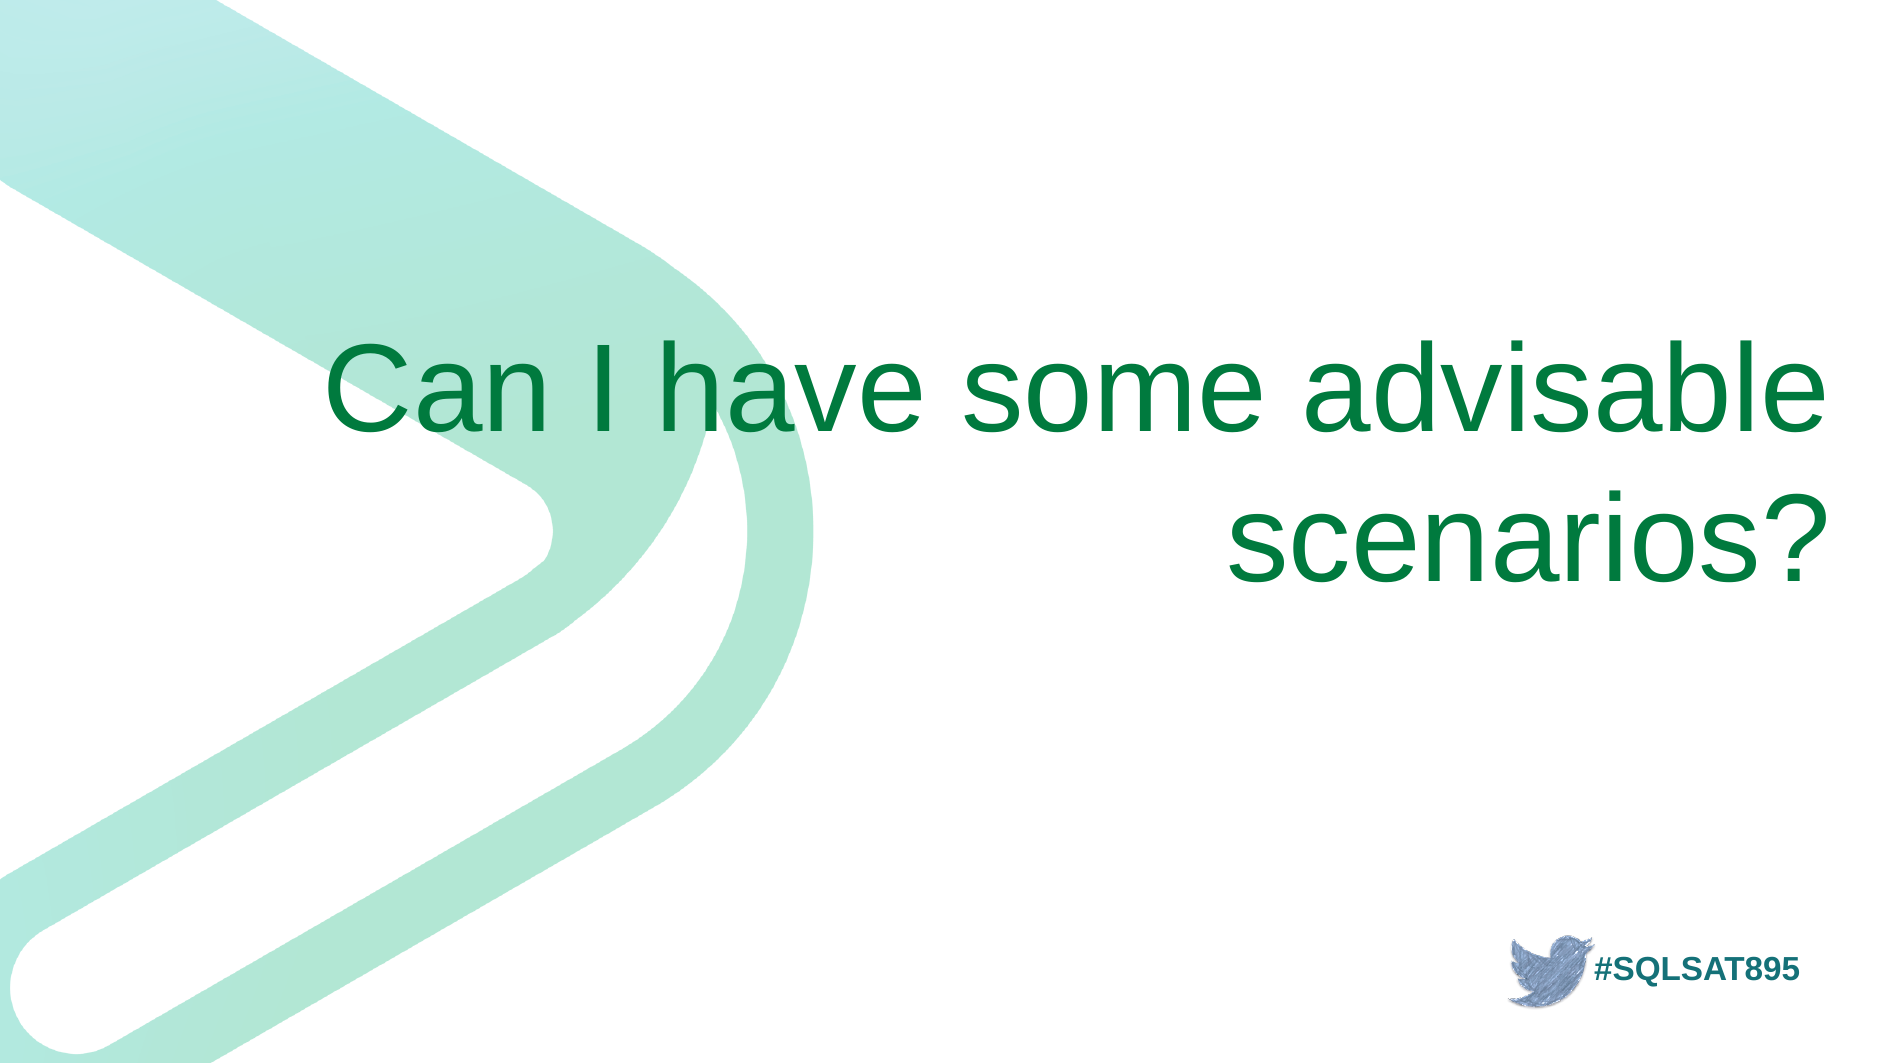

# Can I have some advisable scenarios?